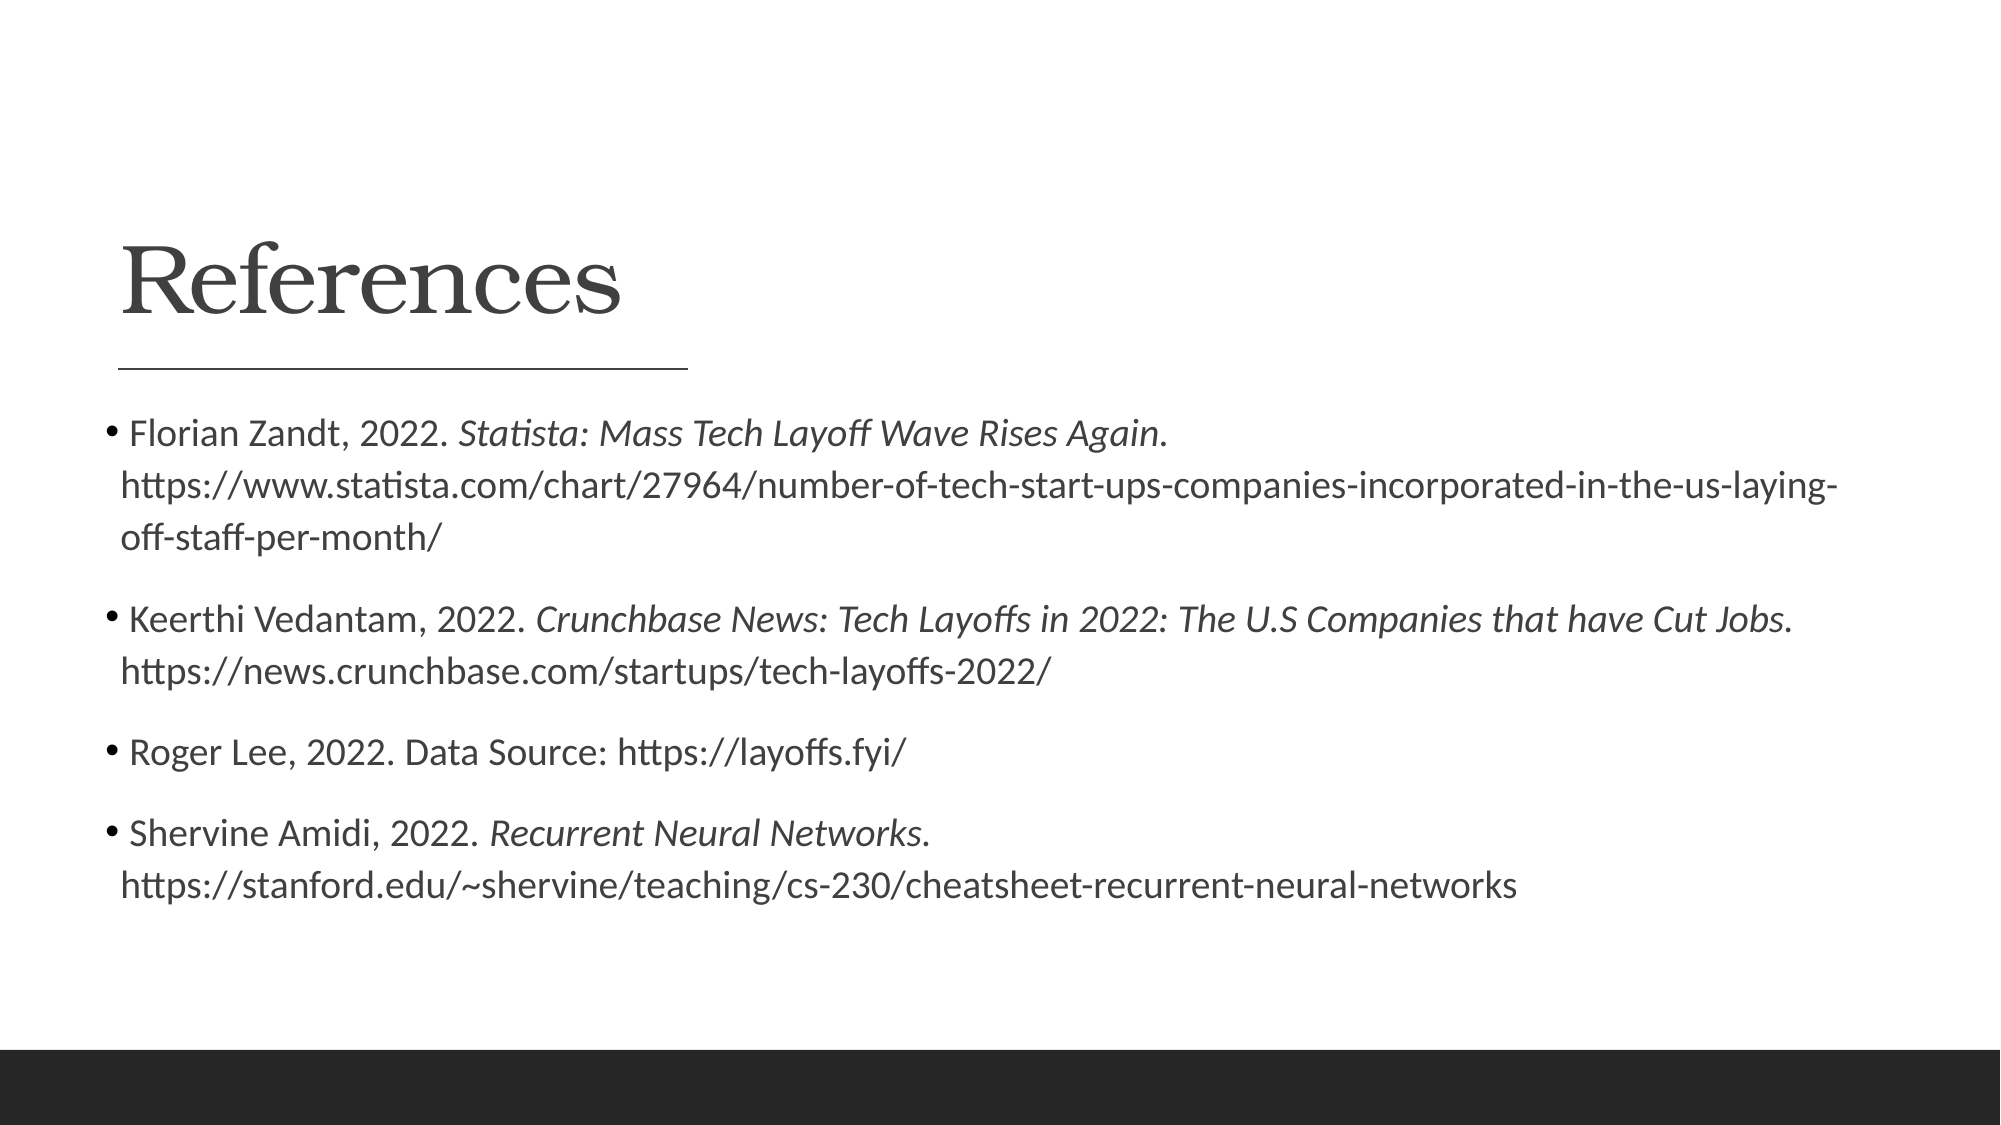

# References
 Florian Zandt, 2022. Statista: Mass Tech Layoff Wave Rises Again. https://www.statista.com/chart/27964/number-of-tech-start-ups-companies-incorporated-in-the-us-laying-off-staff-per-month/
 Keerthi Vedantam, 2022. Crunchbase News: Tech Layoffs in 2022: The U.S Companies that have Cut Jobs. https://news.crunchbase.com/startups/tech-layoffs-2022/
 Roger Lee, 2022. Data Source: https://layoffs.fyi/
 Shervine Amidi, 2022. Recurrent Neural Networks. https://stanford.edu/~shervine/teaching/cs-230/cheatsheet-recurrent-neural-networks